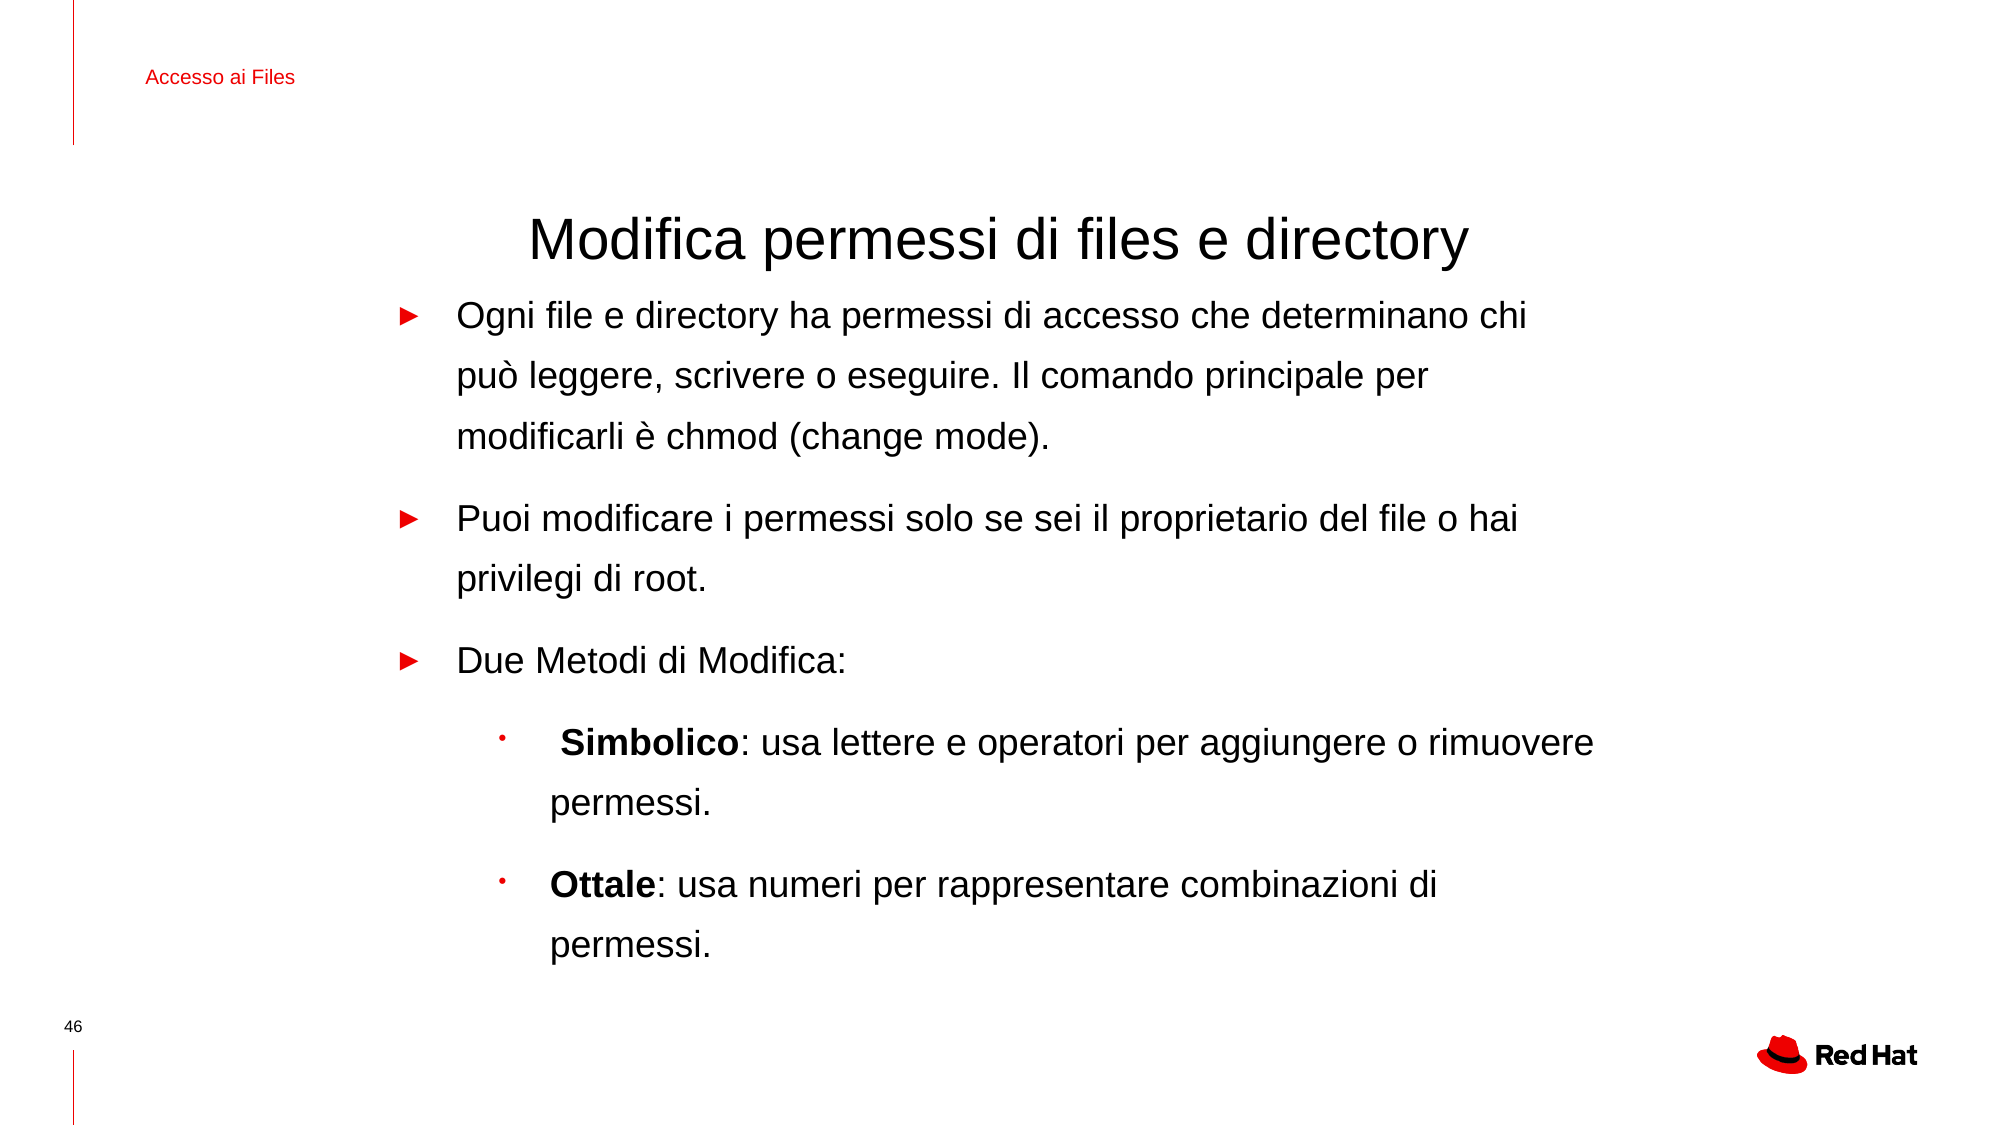

Accesso ai Files
# Modifica permessi di files e directory
Ogni file e directory ha permessi di accesso che determinano chi può leggere, scrivere o eseguire. Il comando principale per modificarli è chmod (change mode).
Puoi modificare i permessi solo se sei il proprietario del file o hai privilegi di root.
Due Metodi di Modifica:
 Simbolico: usa lettere e operatori per aggiungere o rimuovere permessi.
Ottale: usa numeri per rappresentare combinazioni di permessi.

46